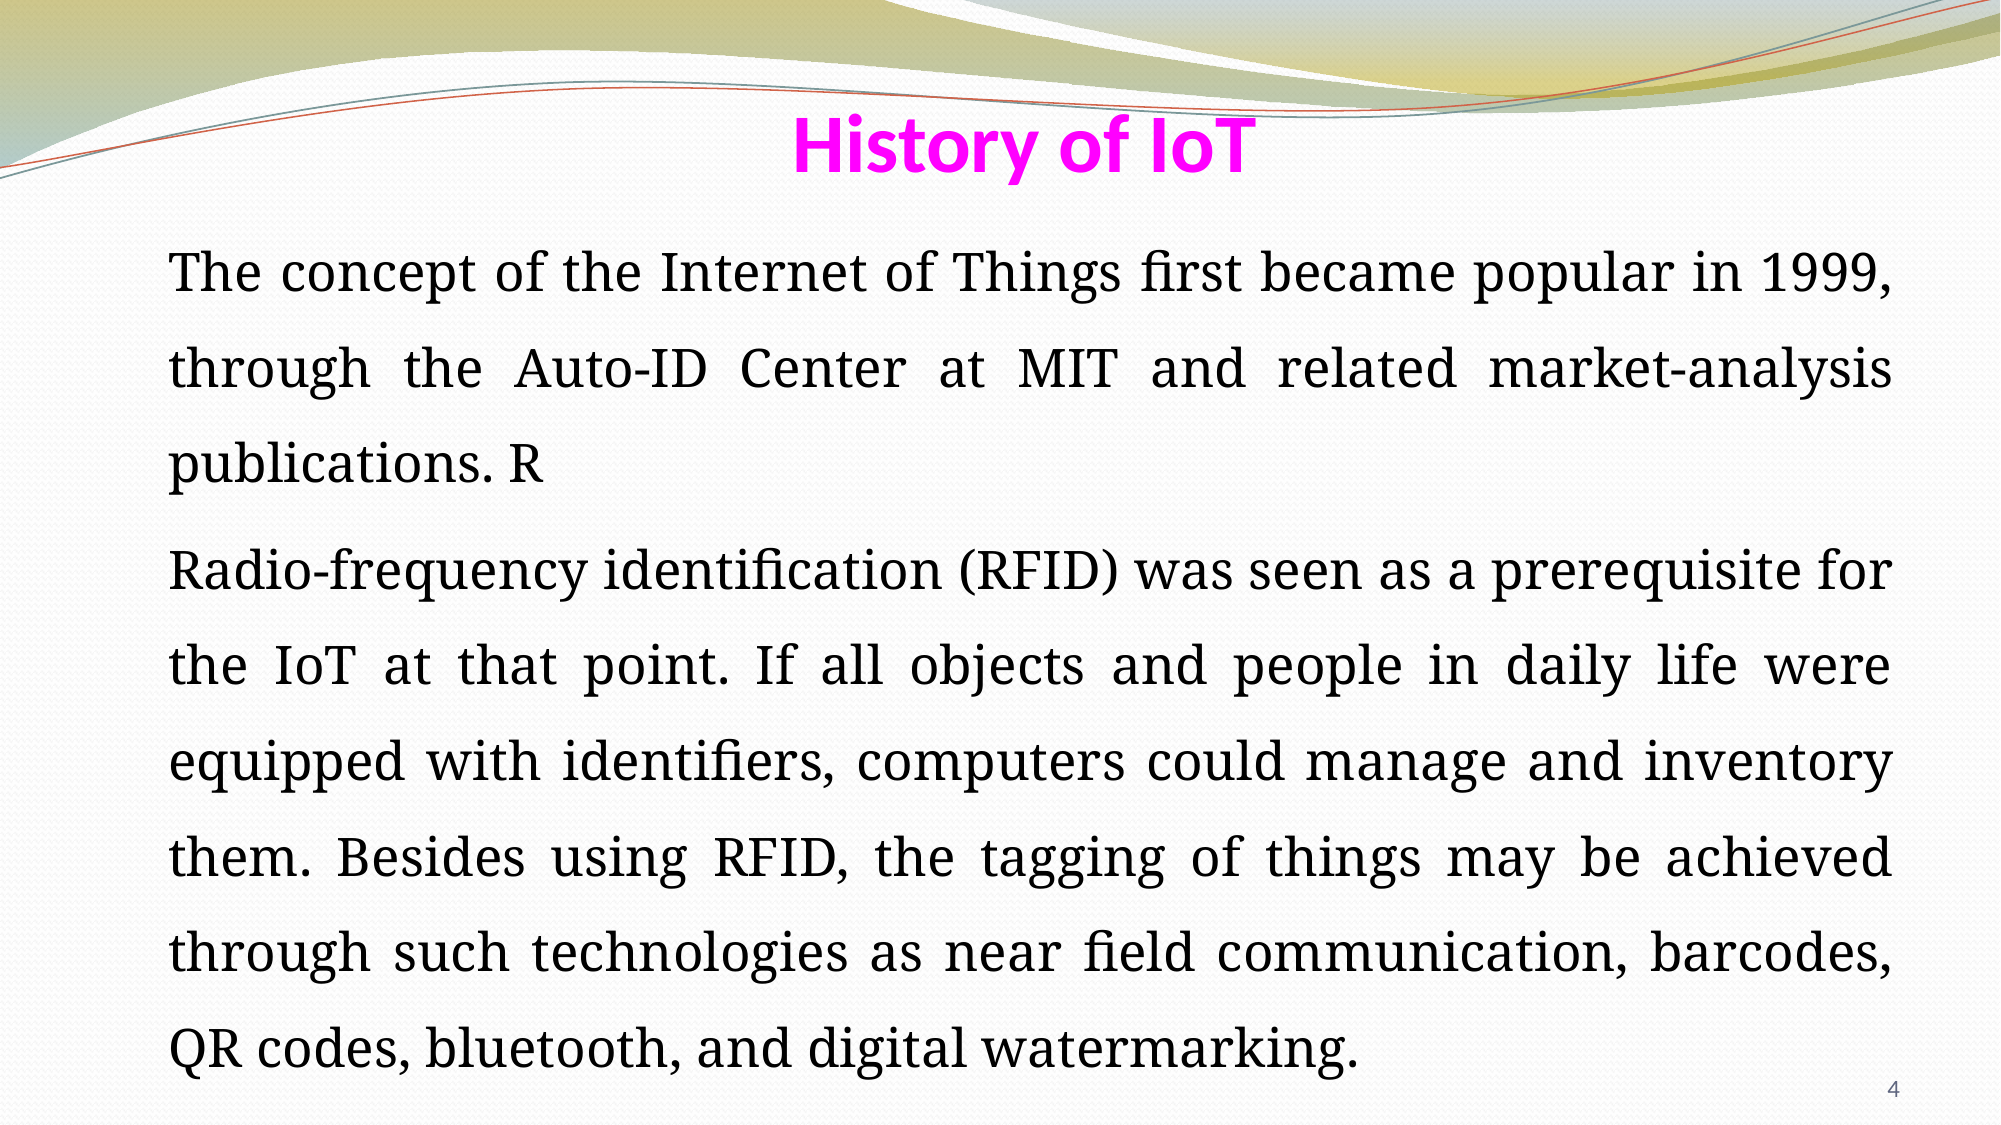

# History of IoT
		The concept of the Internet of Things first became popular in 1999, through the Auto-ID Center at MIT and related market-analysis publications. R
		Radio-frequency identification (RFID) was seen as a prerequisite for the IoT at that point. If all objects and people in daily life were equipped with identifiers, computers could manage and inventory them. Besides using RFID, the tagging of things may be achieved through such technologies as near field communication, barcodes, QR codes, bluetooth, and digital watermarking.
4